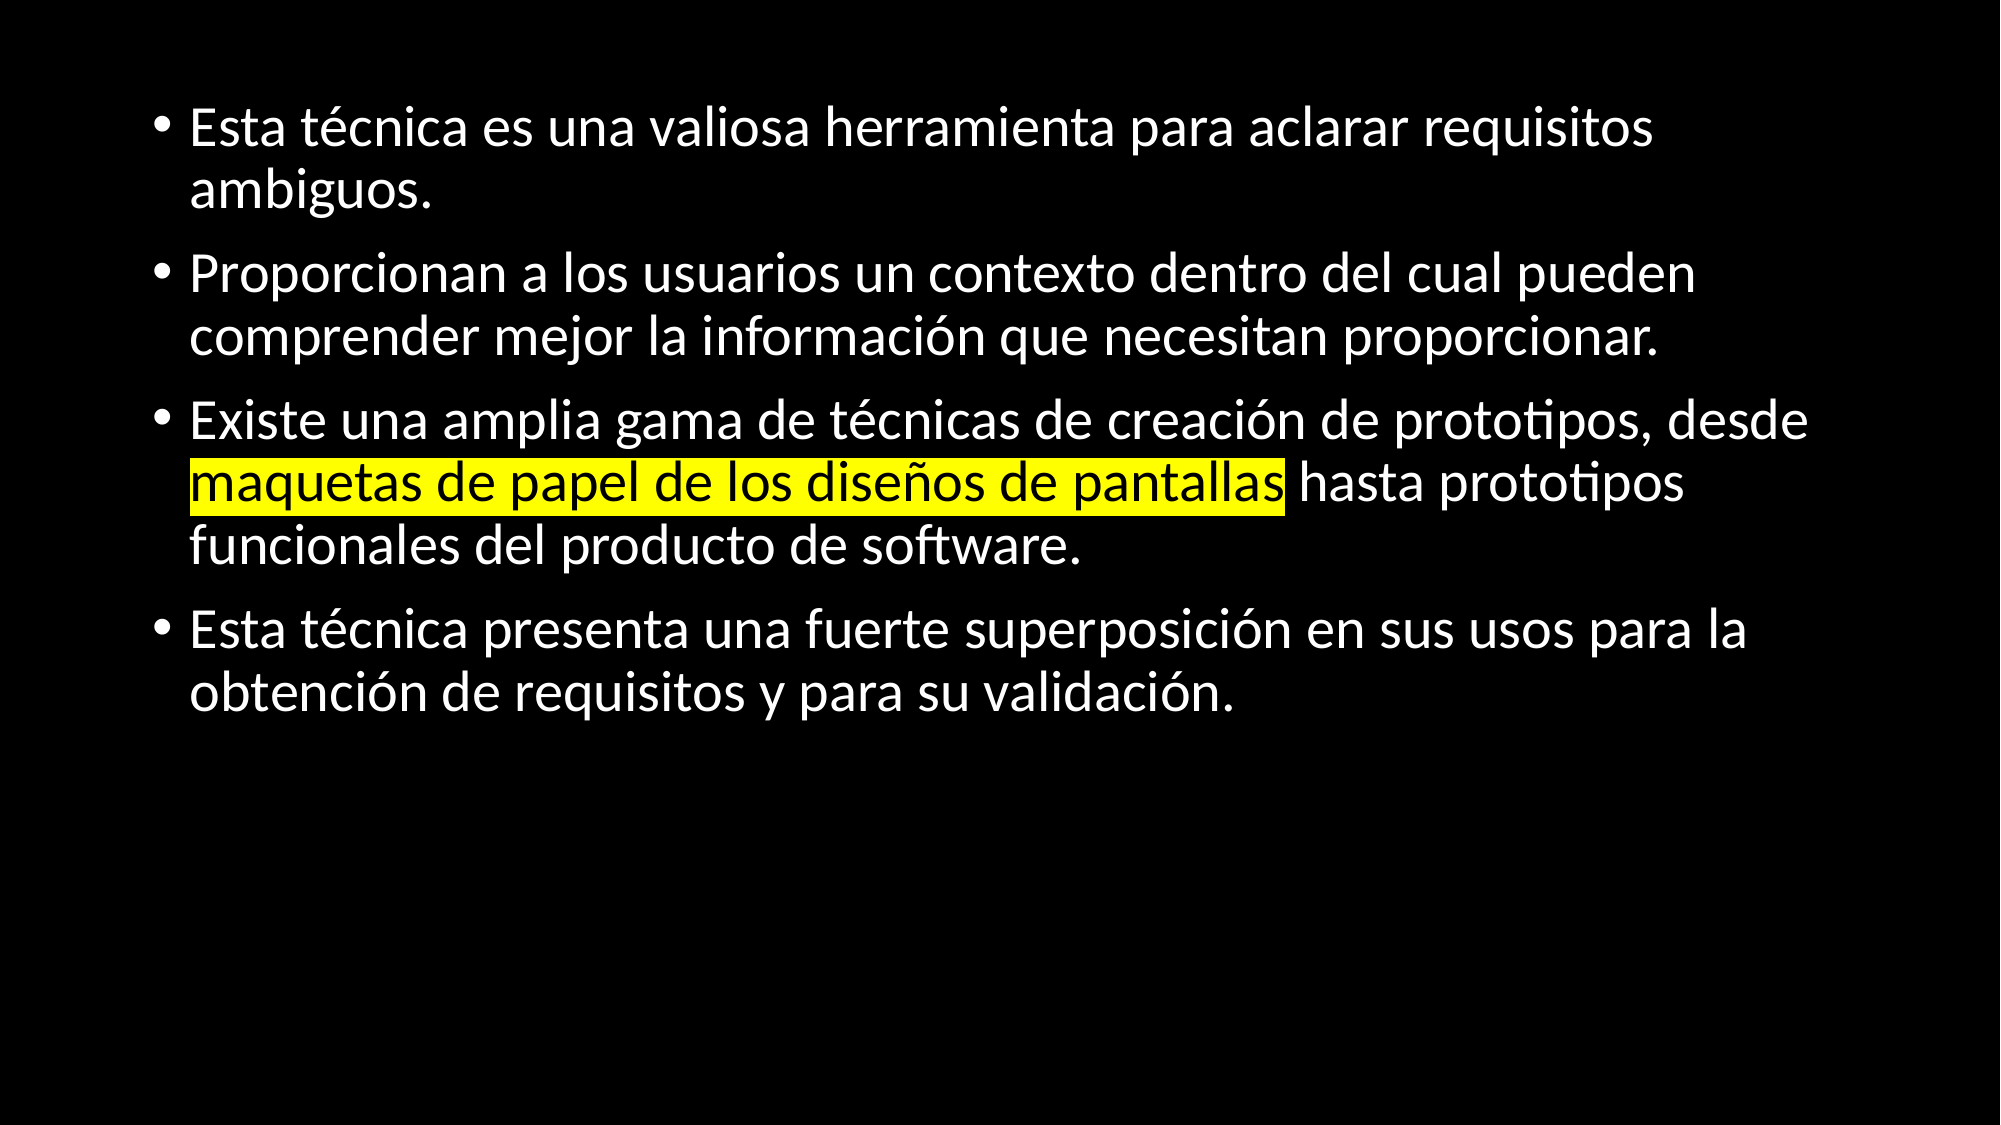

Esta técnica es una valiosa herramienta para aclarar requisitos ambiguos.
Proporcionan a los usuarios un contexto dentro del cual pueden comprender mejor la información que necesitan proporcionar.
Existe una amplia gama de técnicas de creación de prototipos, desde maquetas de papel de los diseños de pantallas hasta prototipos funcionales del producto de software.
Esta técnica presenta una fuerte superposición en sus usos para la obtención de requisitos y para su validación.